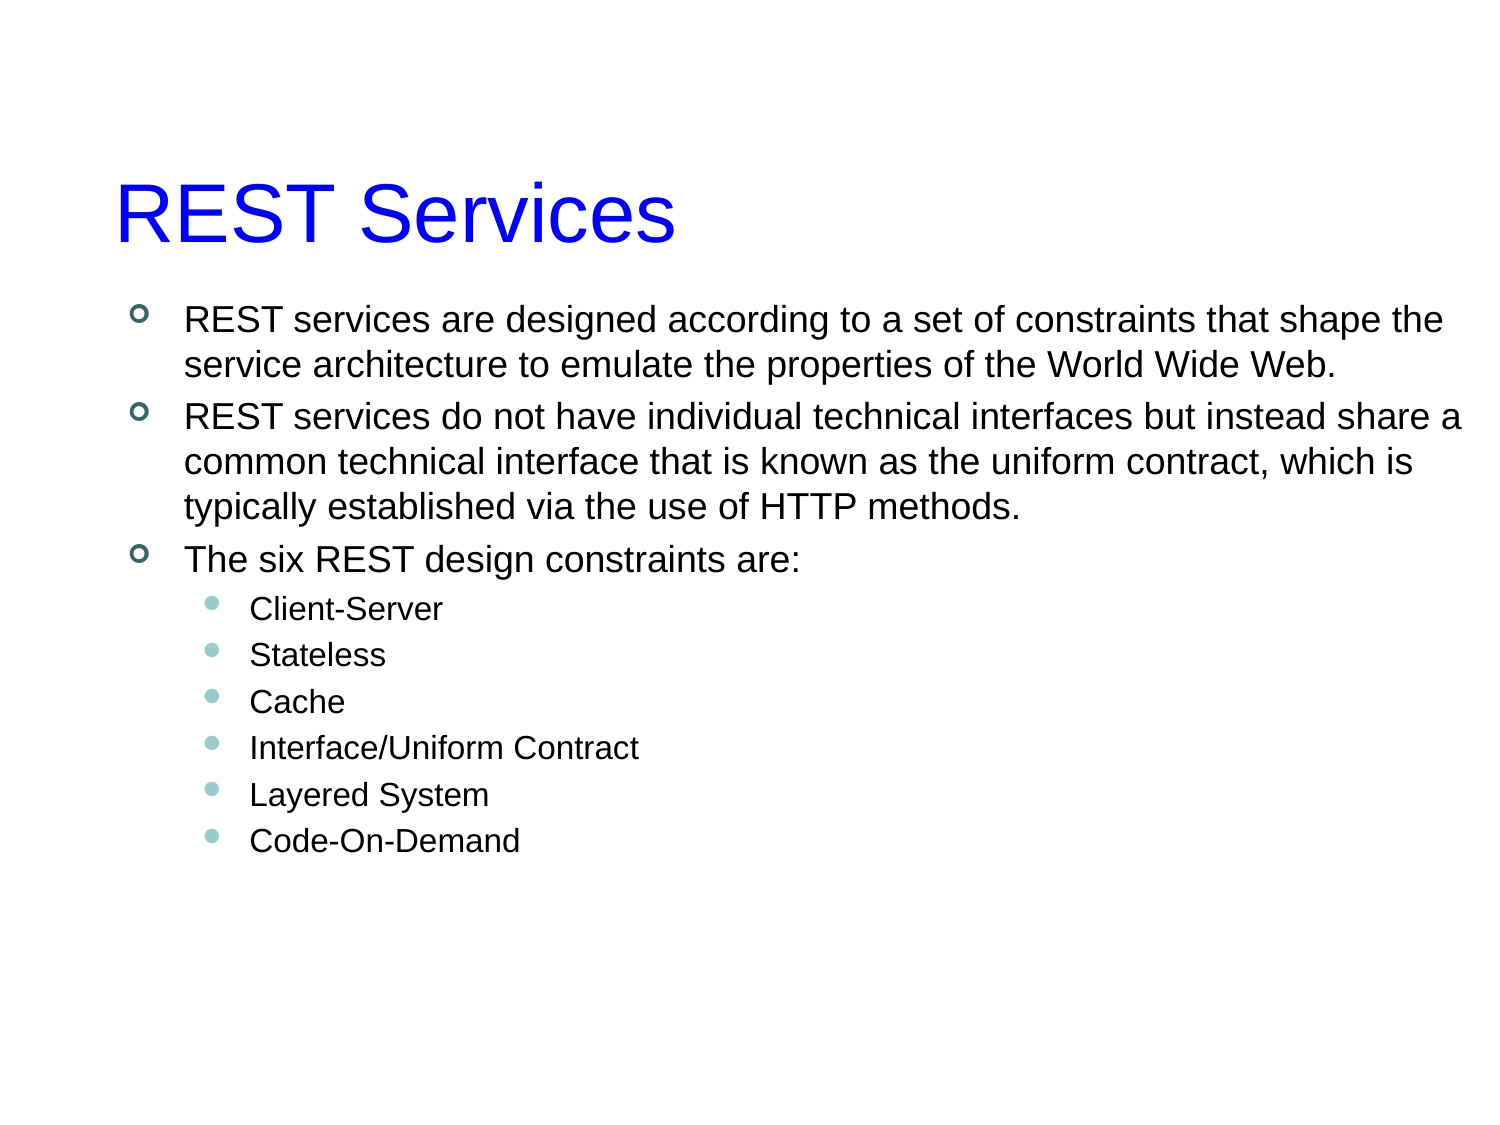

# REST Services
REST services are designed according to a set of constraints that shape the service architecture to emulate the properties of the World Wide Web.
REST services do not have individual technical interfaces but instead share a common technical interface that is known as the uniform contract, which is typically established via the use of HTTP methods.
The six REST design constraints are:
Client-Server
Stateless
Cache
Interface/Uniform Contract
Layered System
Code-On-Demand